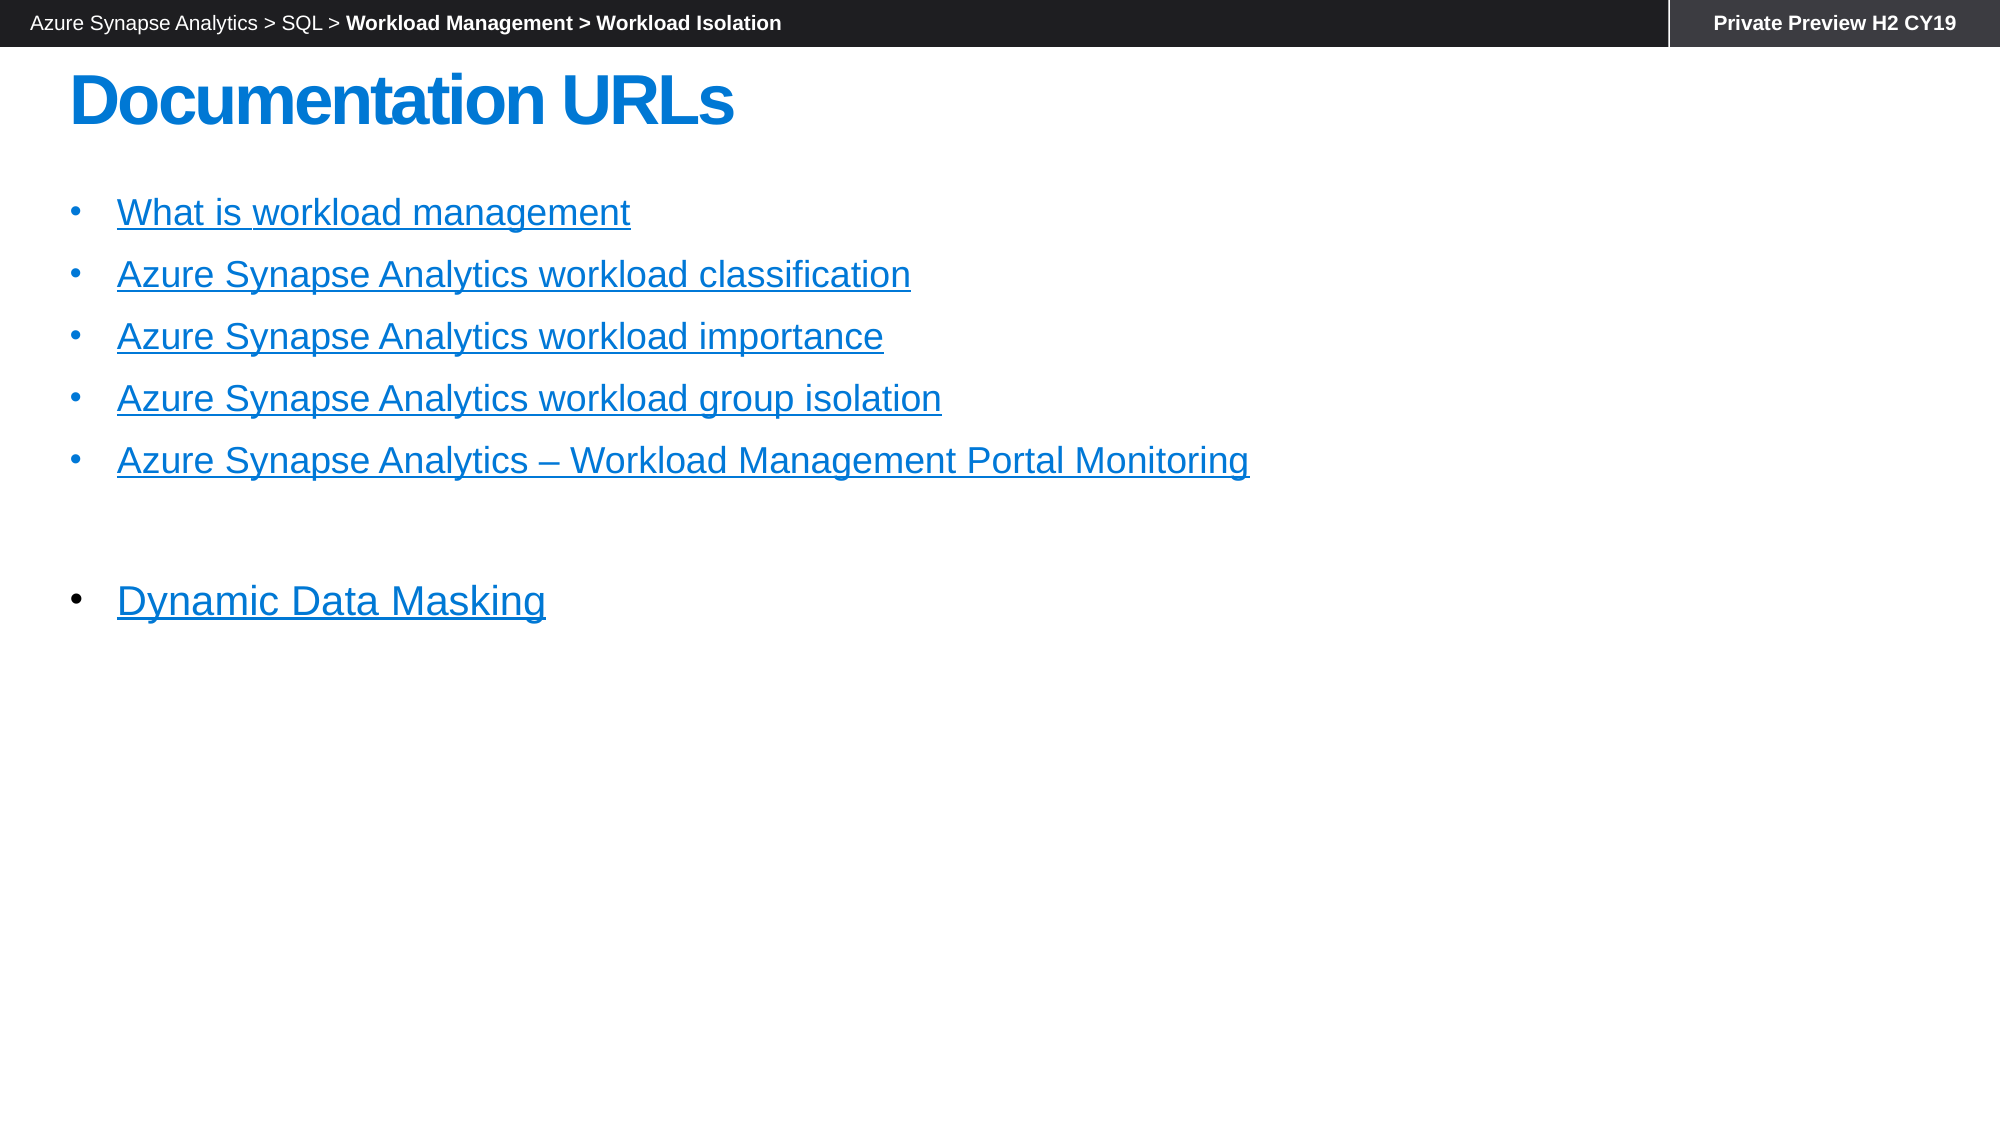

Azure Synapse Analytics > SQL > Workload Management > Workload Isolation
Private Preview H2 CY19
# Documentation URLs
What is workload management
Azure Synapse Analytics workload classification
Azure Synapse Analytics workload importance
Azure Synapse Analytics workload group isolation
Azure Synapse Analytics – Workload Management Portal Monitoring

Dynamic Data Masking